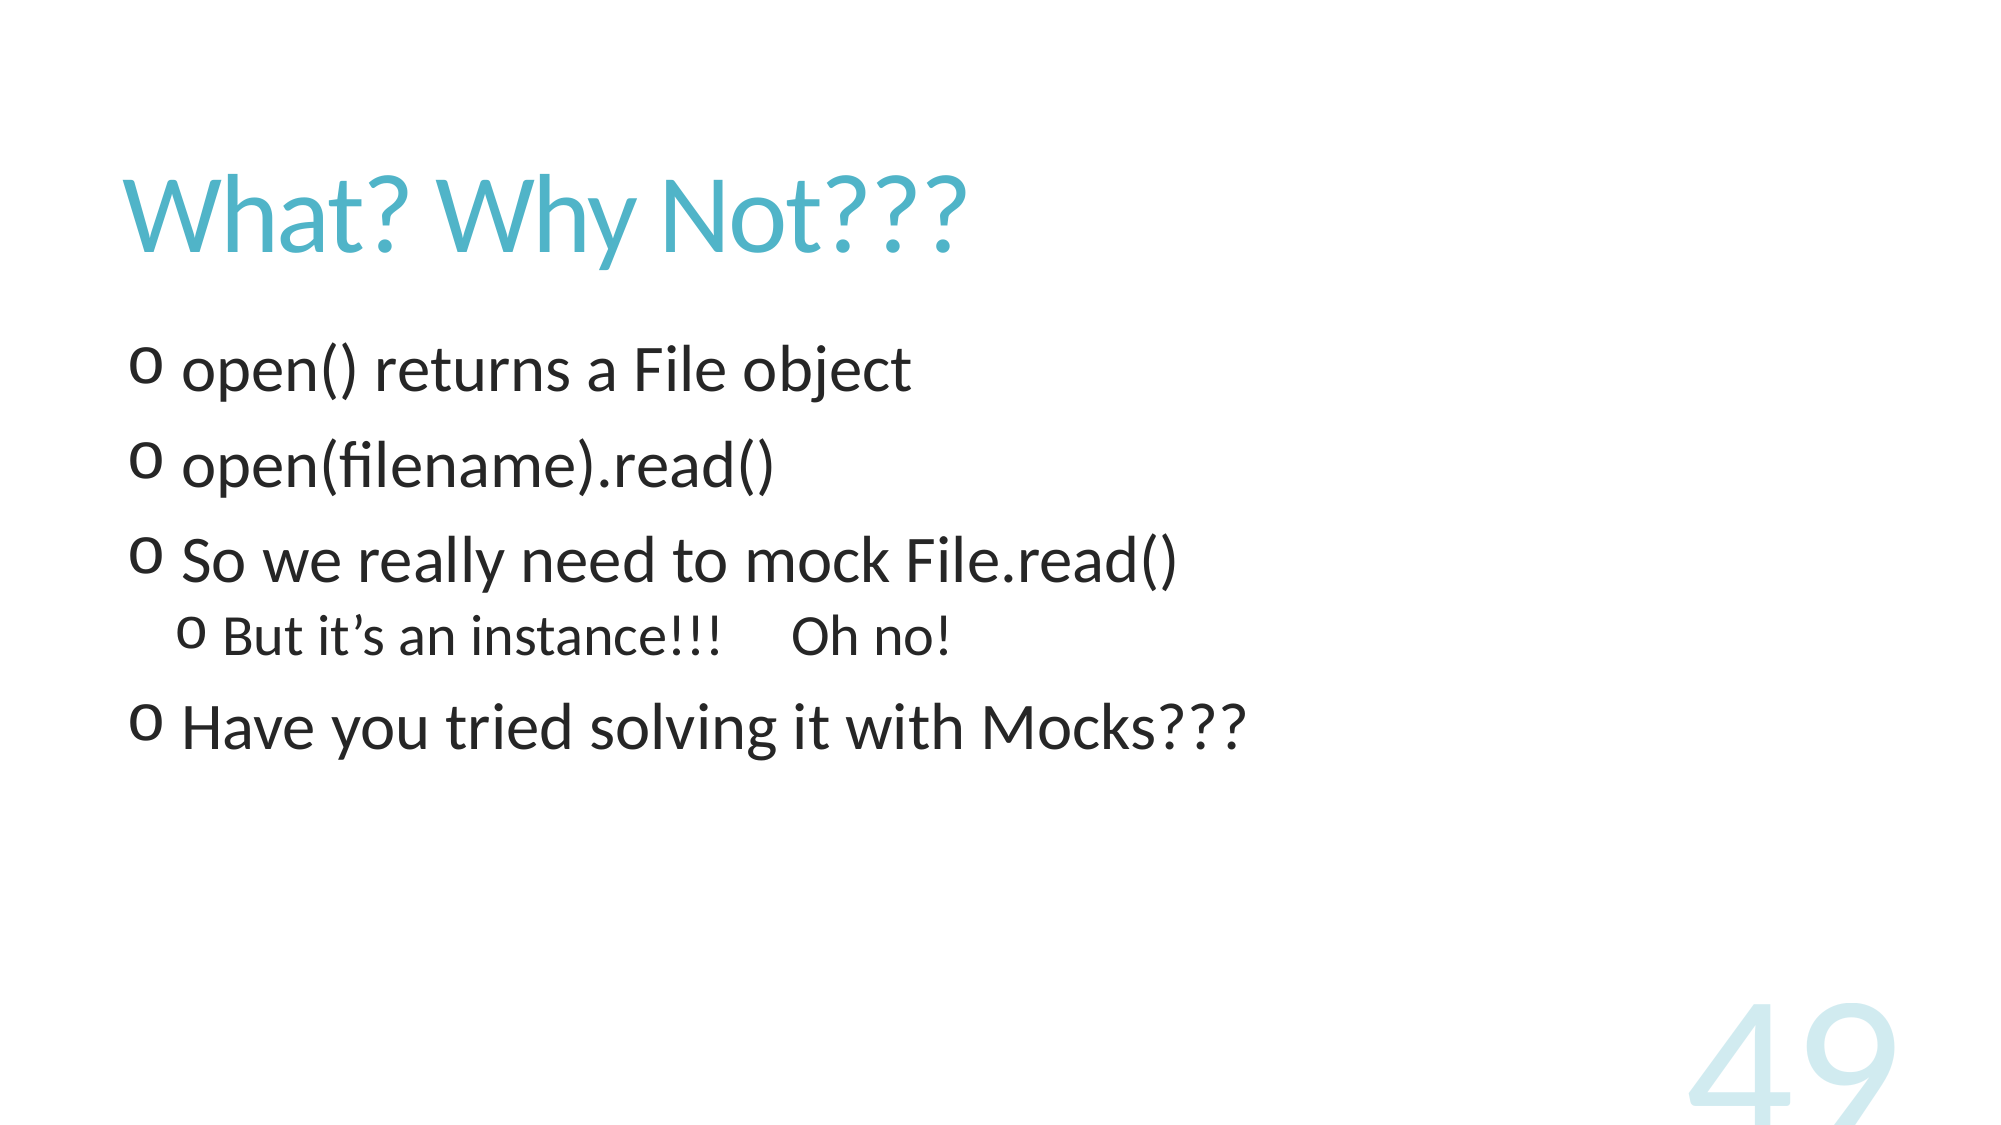

# What? Why Not???
 open() returns a File object
 open(filename).read()
 So we really need to mock File.read()
 But it’s an instance!!!	Oh no!
 Have you tried solving it with Mocks???
49